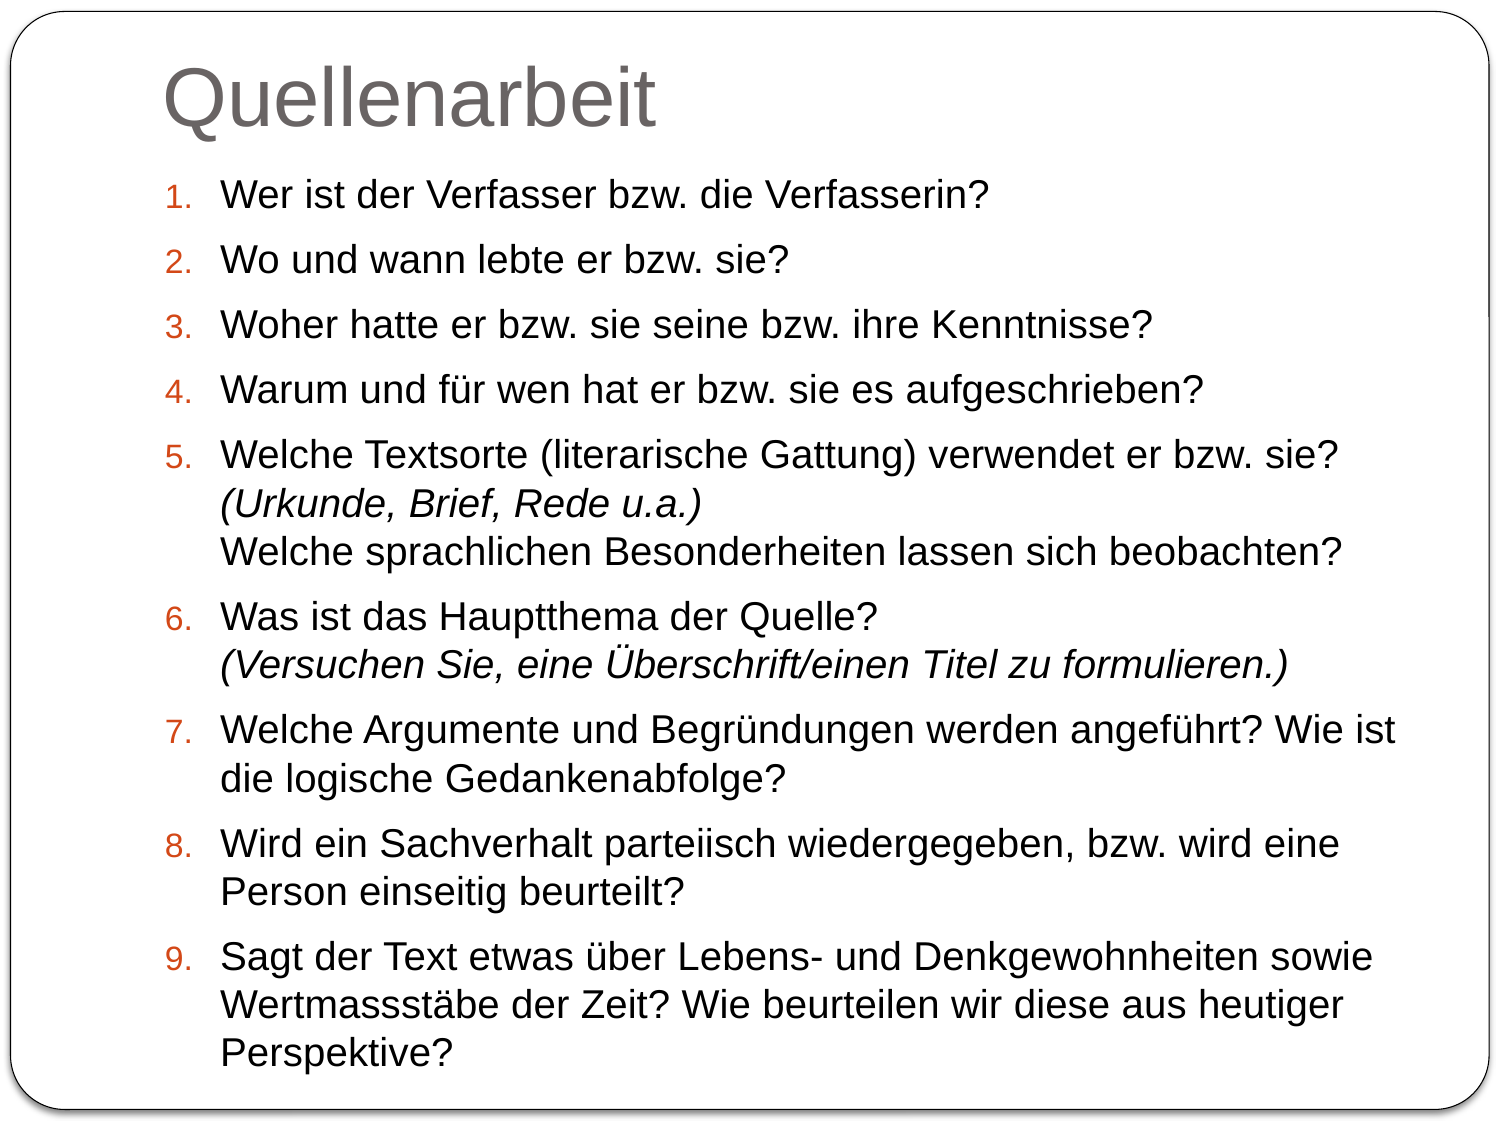

# Quellenarbeit
Wer ist der Verfasser bzw. die Verfasserin?
Wo und wann lebte er bzw. sie?
Woher hatte er bzw. sie seine bzw. ihre Kenntnisse?
Warum und für wen hat er bzw. sie es aufgeschrieben?
Welche Textsorte (literarische Gattung) verwendet er bzw. sie?
(Urkunde, Brief, Rede u.a.)
Welche sprachlichen Besonderheiten lassen sich beobachten?
Was ist das Hauptthema der Quelle?
(Versuchen Sie, eine Überschrift/einen Titel zu formulieren.)
Welche Argumente und Begründungen werden angeführt? Wie ist die logische Gedanken­abfolge?
Wird ein Sachverhalt parteiisch wiedergegeben, bzw. wird eine Person einseitig beurteilt?
Sagt der Text etwas über Lebens- und Denkgewohnheiten sowie Wertmassstäbe der Zeit? Wie beurteilen wir diese aus heutiger Perspektive?